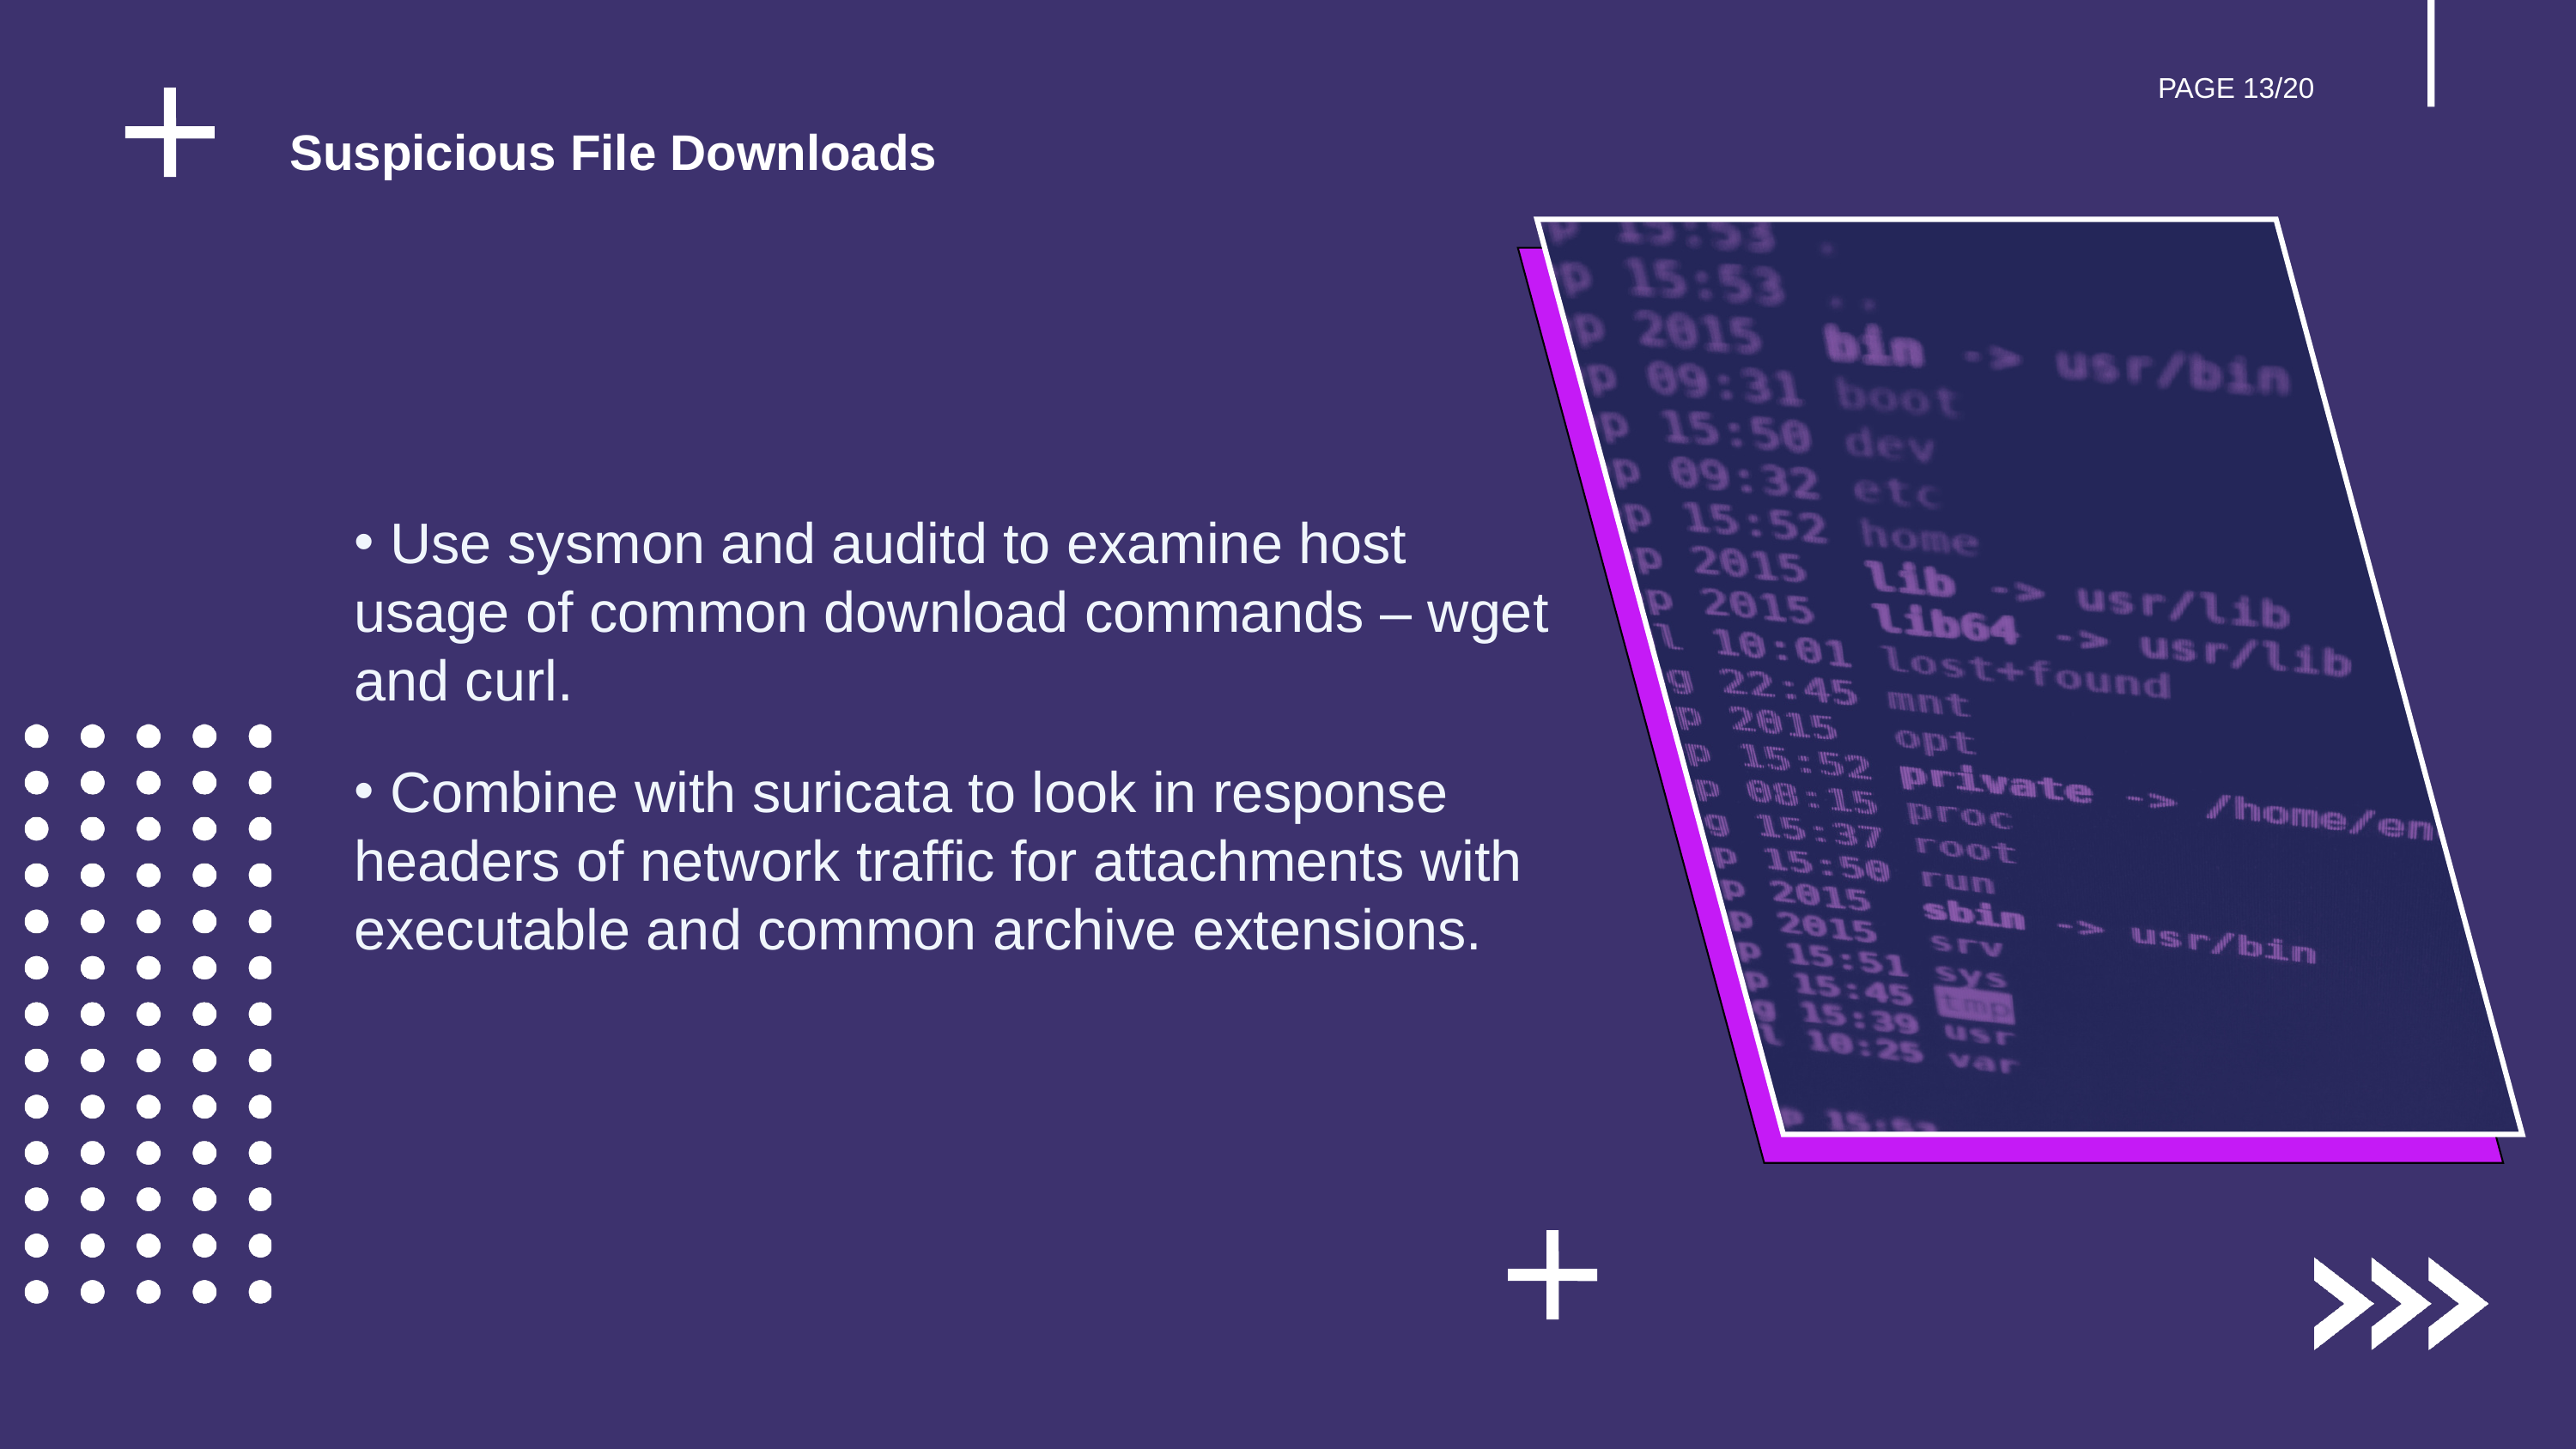

PAGE 13/20
Suspicious File Downloads

 Use sysmon and auditd to examine host usage of common download commands – wget and curl.
 Combine with suricata to look in response headers of network traffic for attachments with executable and common archive extensions.